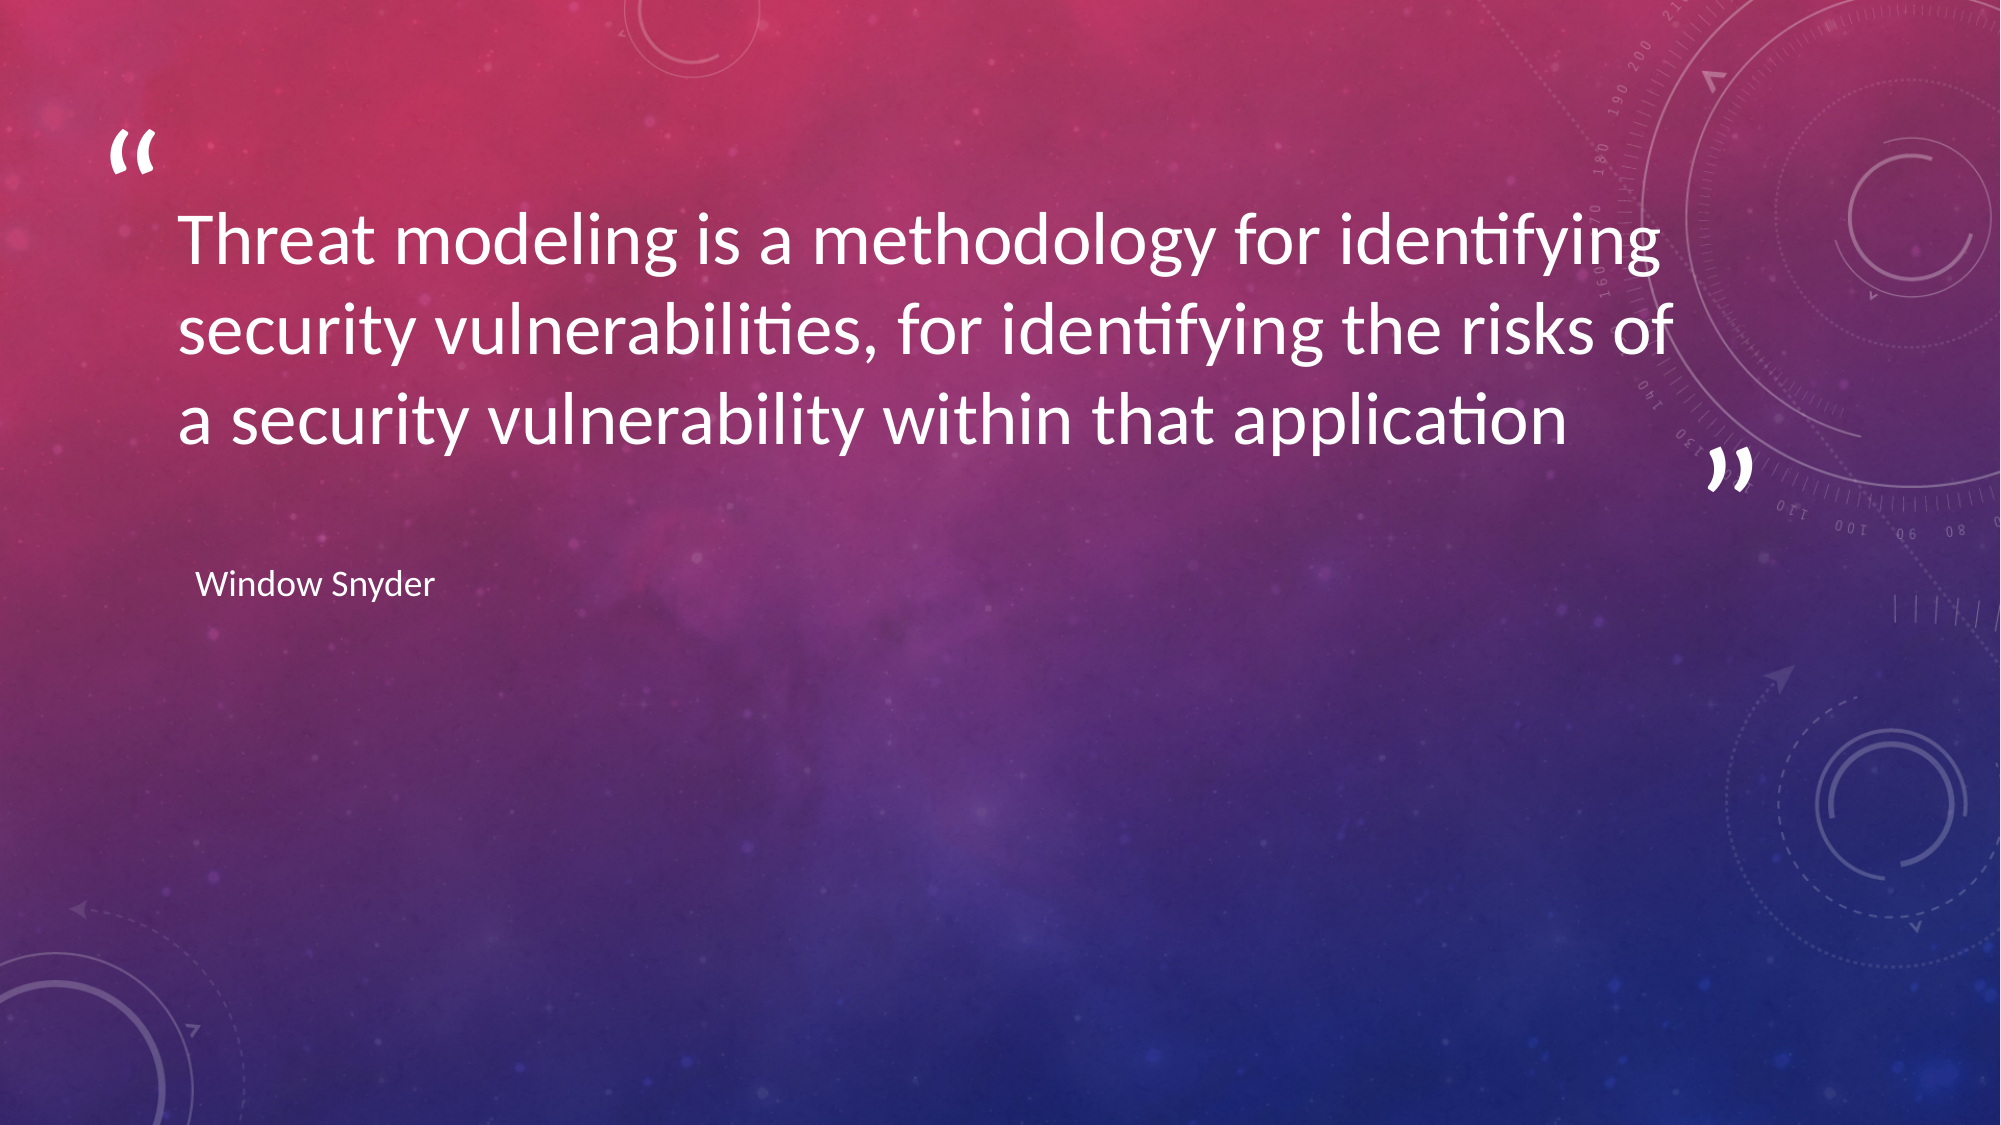

# Threat modeling is a methodology for identifying security vulnerabilities, for identifying the risks of a security vulnerability within that application
Window Snyder